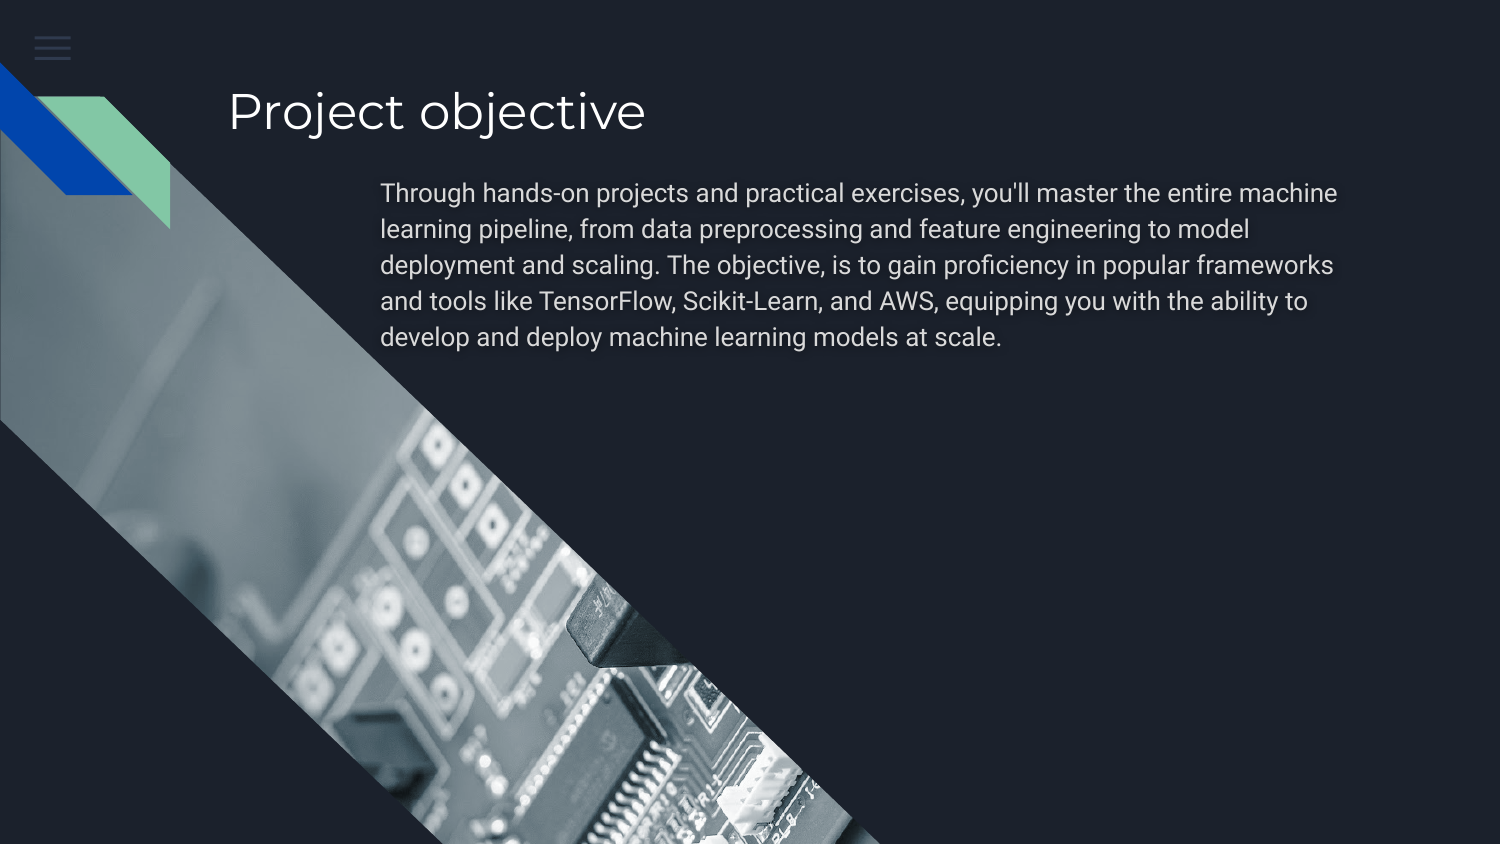

# Project objective
Through hands-on projects and practical exercises, you'll master the entire machine learning pipeline, from data preprocessing and feature engineering to model deployment and scaling. The objective, is to gain proficiency in popular frameworks and tools like TensorFlow, Scikit-Learn, and AWS, equipping you with the ability to develop and deploy machine learning models at scale.